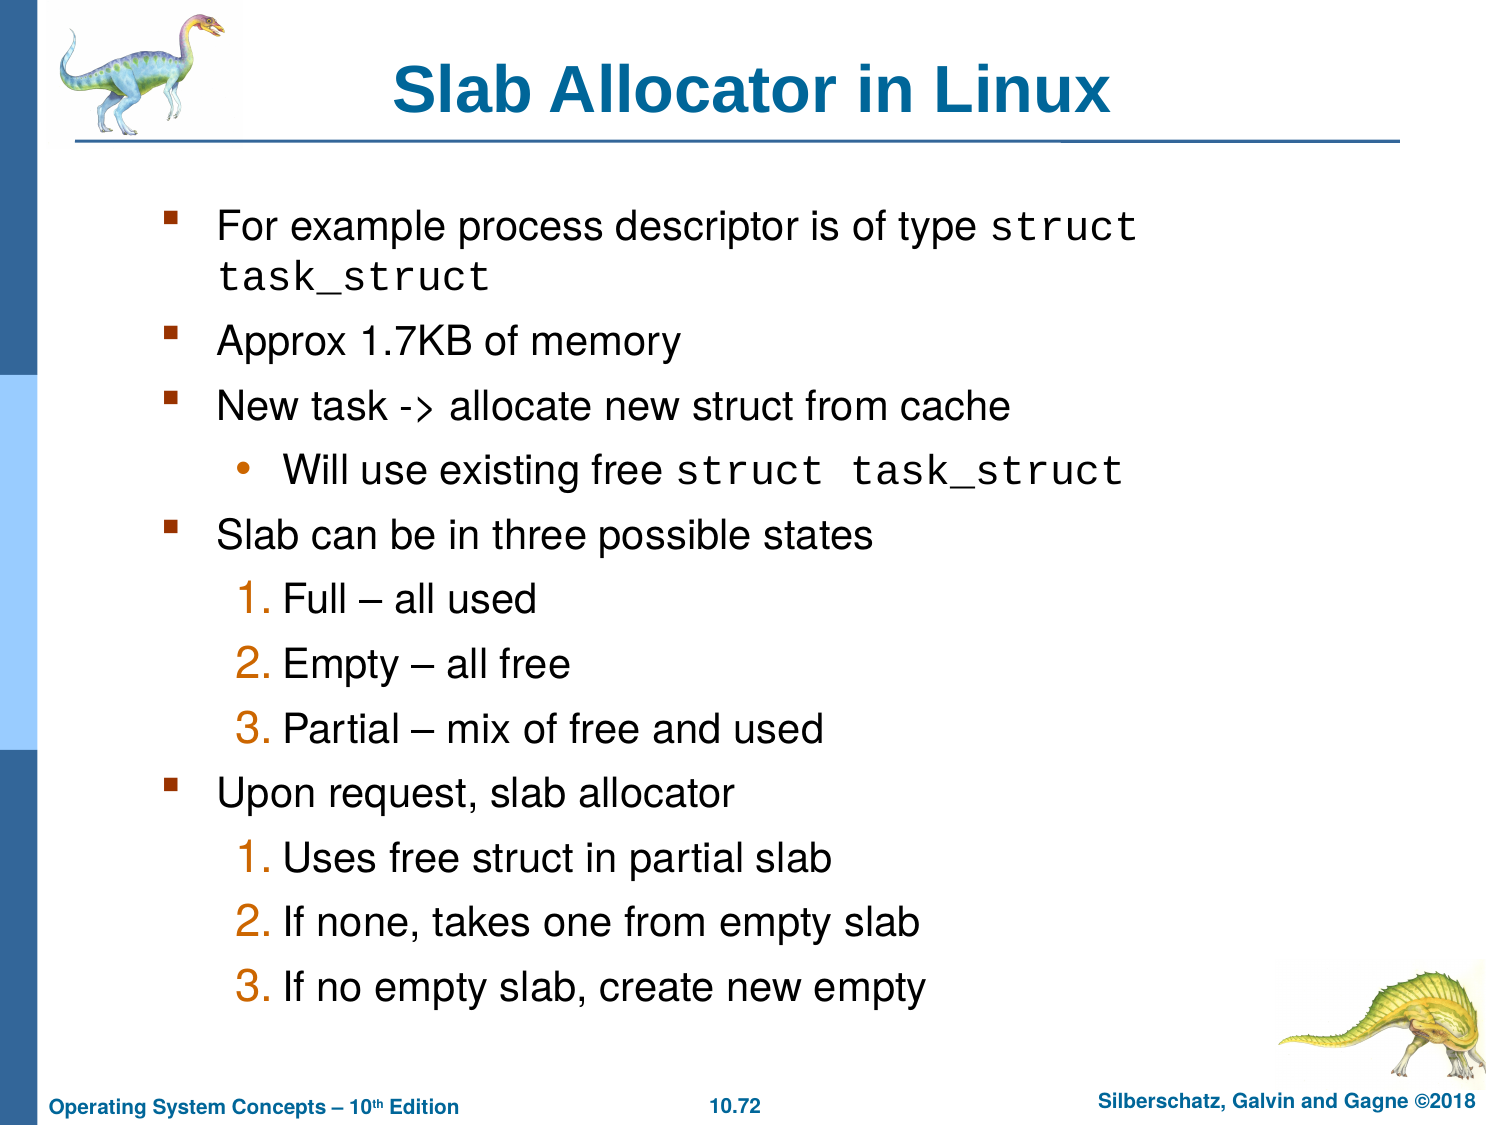

# Slab Allocator in Linux
For example process descriptor is of type struct task_struct
Approx 1.7KB of memory
New task -> allocate new struct from cache
Will use existing free struct task_struct
Slab can be in three possible states
Full – all used
Empty – all free
Partial – mix of free and used
Upon request, slab allocator
Uses free struct in partial slab
If none, takes one from empty slab
If no empty slab, create new empty